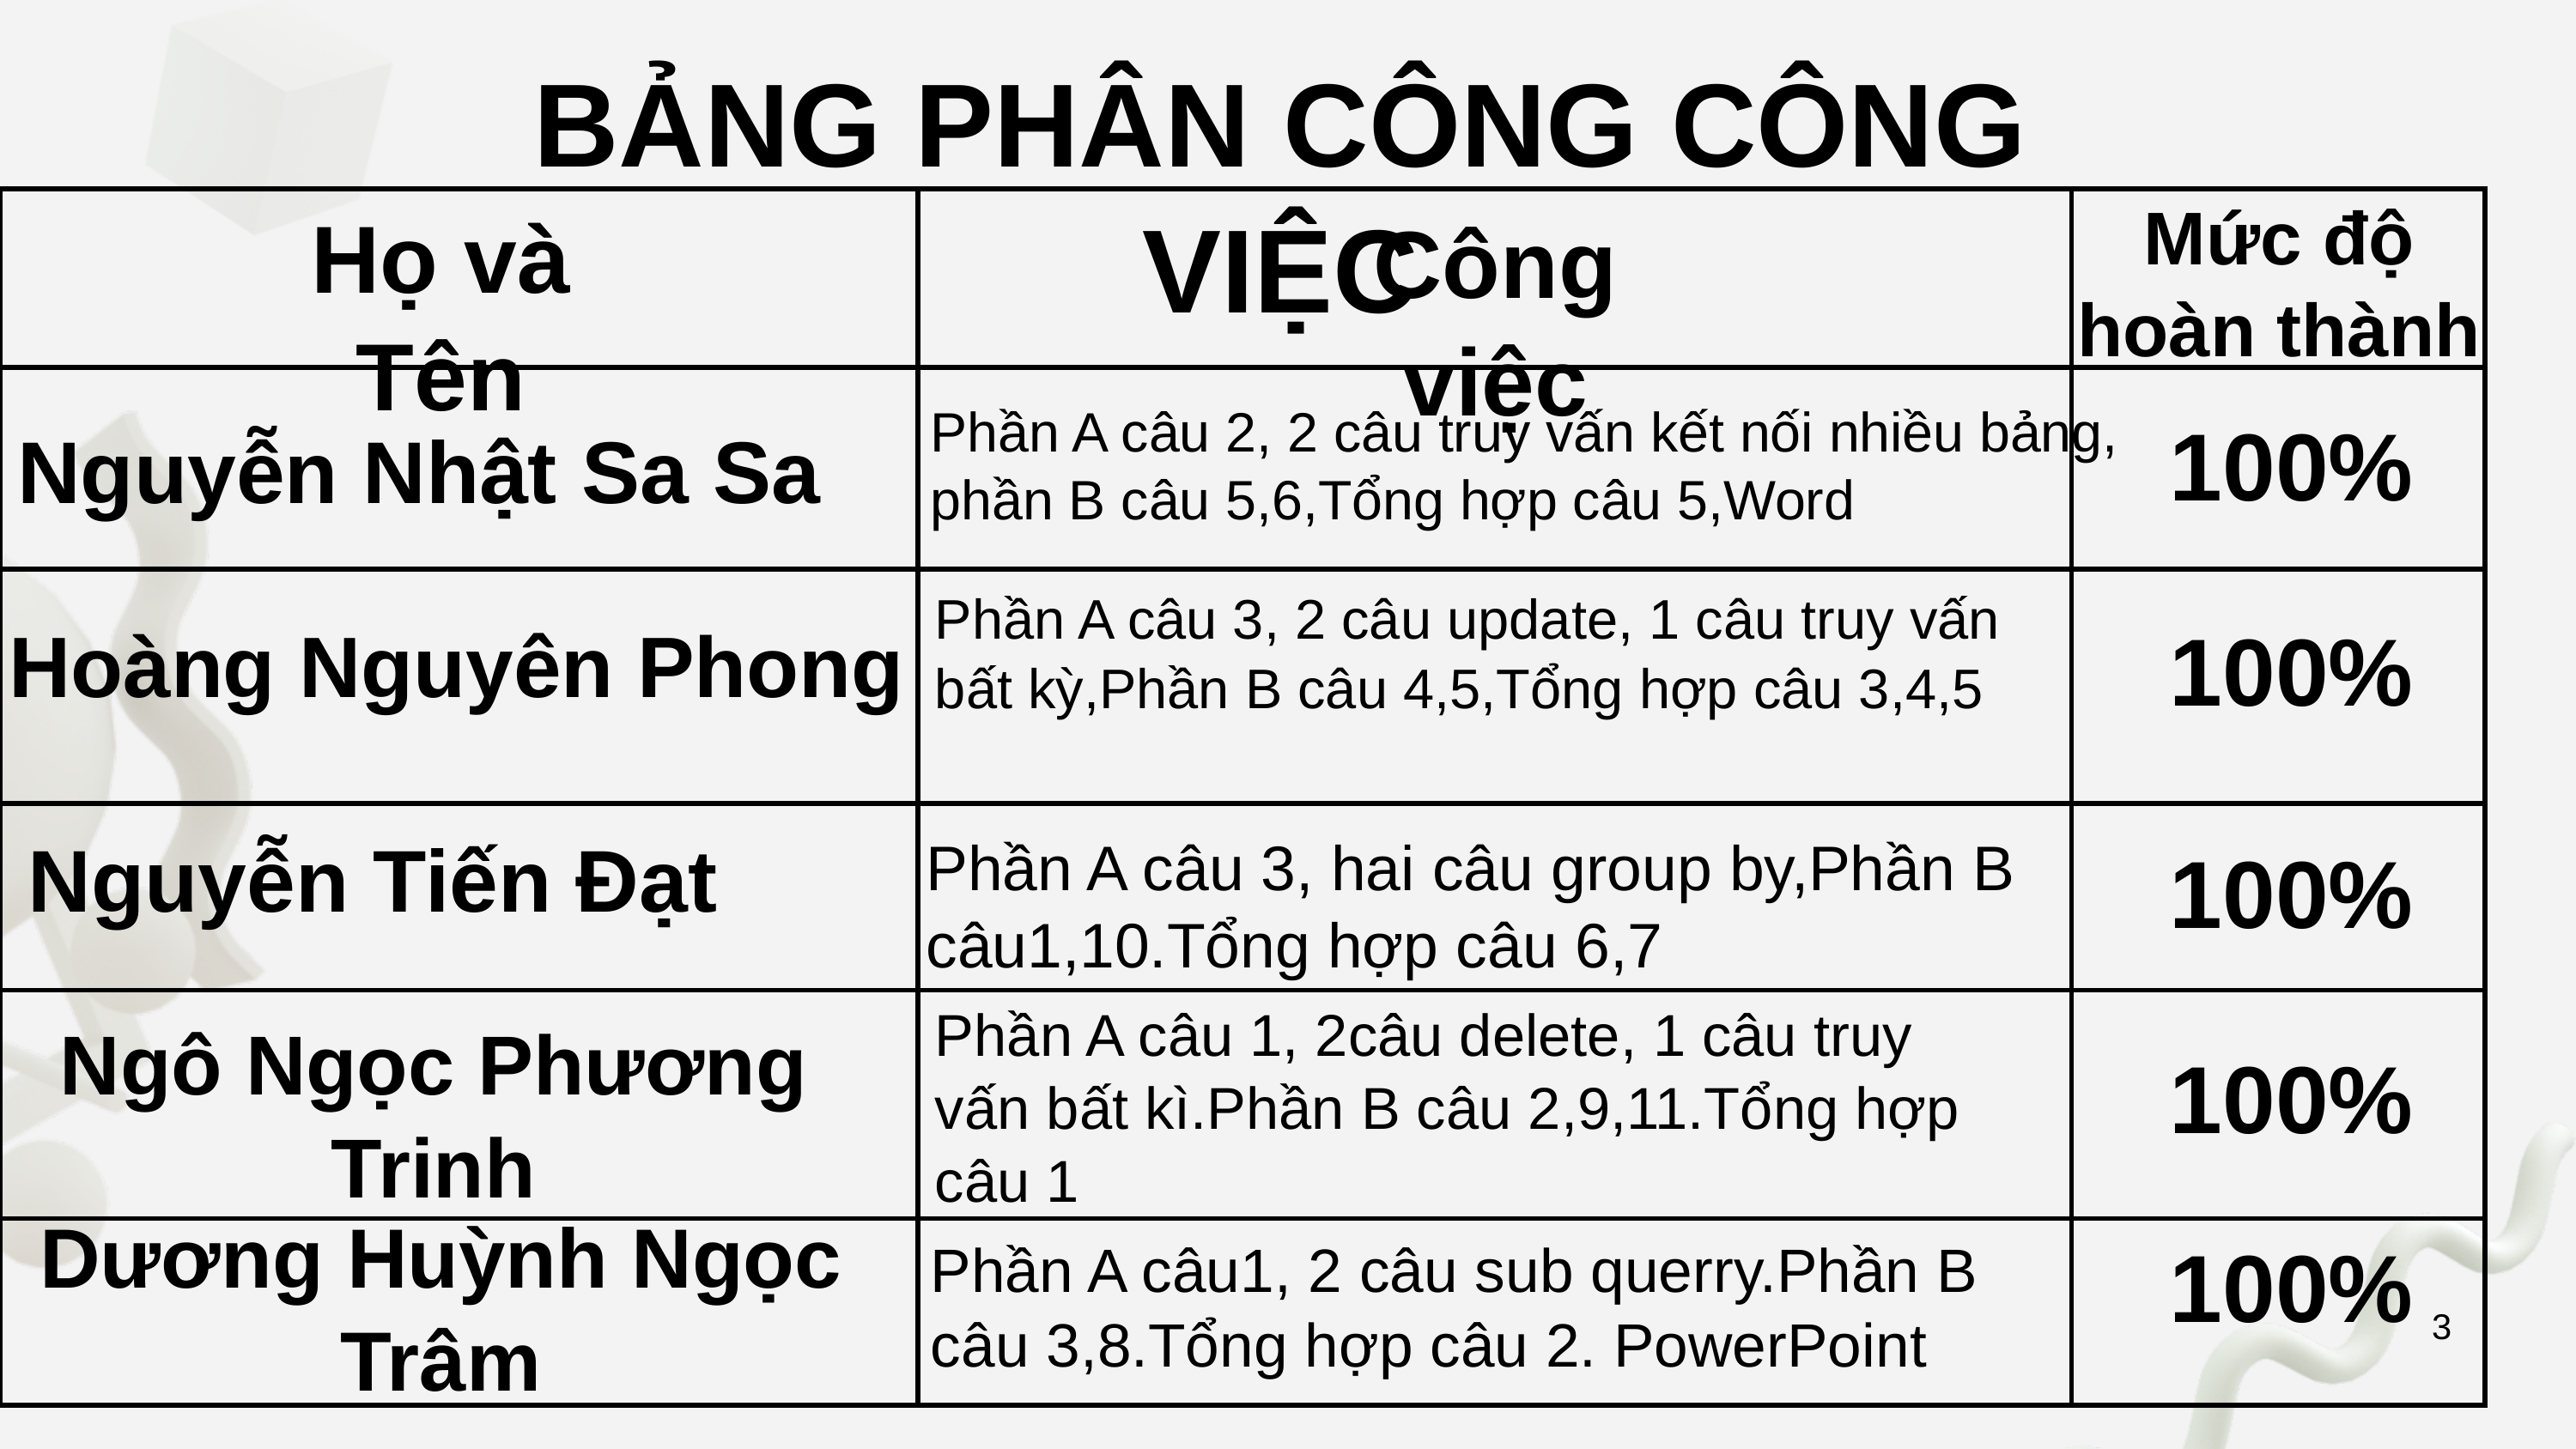

BẢNG PHÂN CÔNG CÔNG VIỆC
Mức độ hoàn thành
|  |  |  |
| --- | --- | --- |
|  |  |  |
|  |  |  |
|  |  |  |
|  |  |  |
|  |  |  |
Họ và Tên
Công việc
Phần A câu 2, 2 câu truy vấn kết nối nhiều bảng, phần B câu 5,6,Tổng hợp câu 5,Word
100%

Nguyễn Nhật Sa Sa
Phần A câu 3, 2 câu update, 1 câu truy vấn bất kỳ,Phần B câu 4,5,Tổng hợp câu 3,4,5
100%
Hoàng Nguyên Phong
Nguyễn Tiến Đạt
Phần A câu 3, hai câu group by,Phần B câu1,10.Tổng hợp câu 6,7
100%
Phần A câu 1, 2câu delete, 1 câu truy vấn bất kì.Phần B câu 2,9,11.Tổng hợp câu 1
Ngô Ngọc Phương Trinh
100%

Dương Huỳnh Ngọc Trâm
100%
Phần A câu1, 2 câu sub querry.Phần B câu 3,8.Tổng hợp câu 2. PowerPoint
3